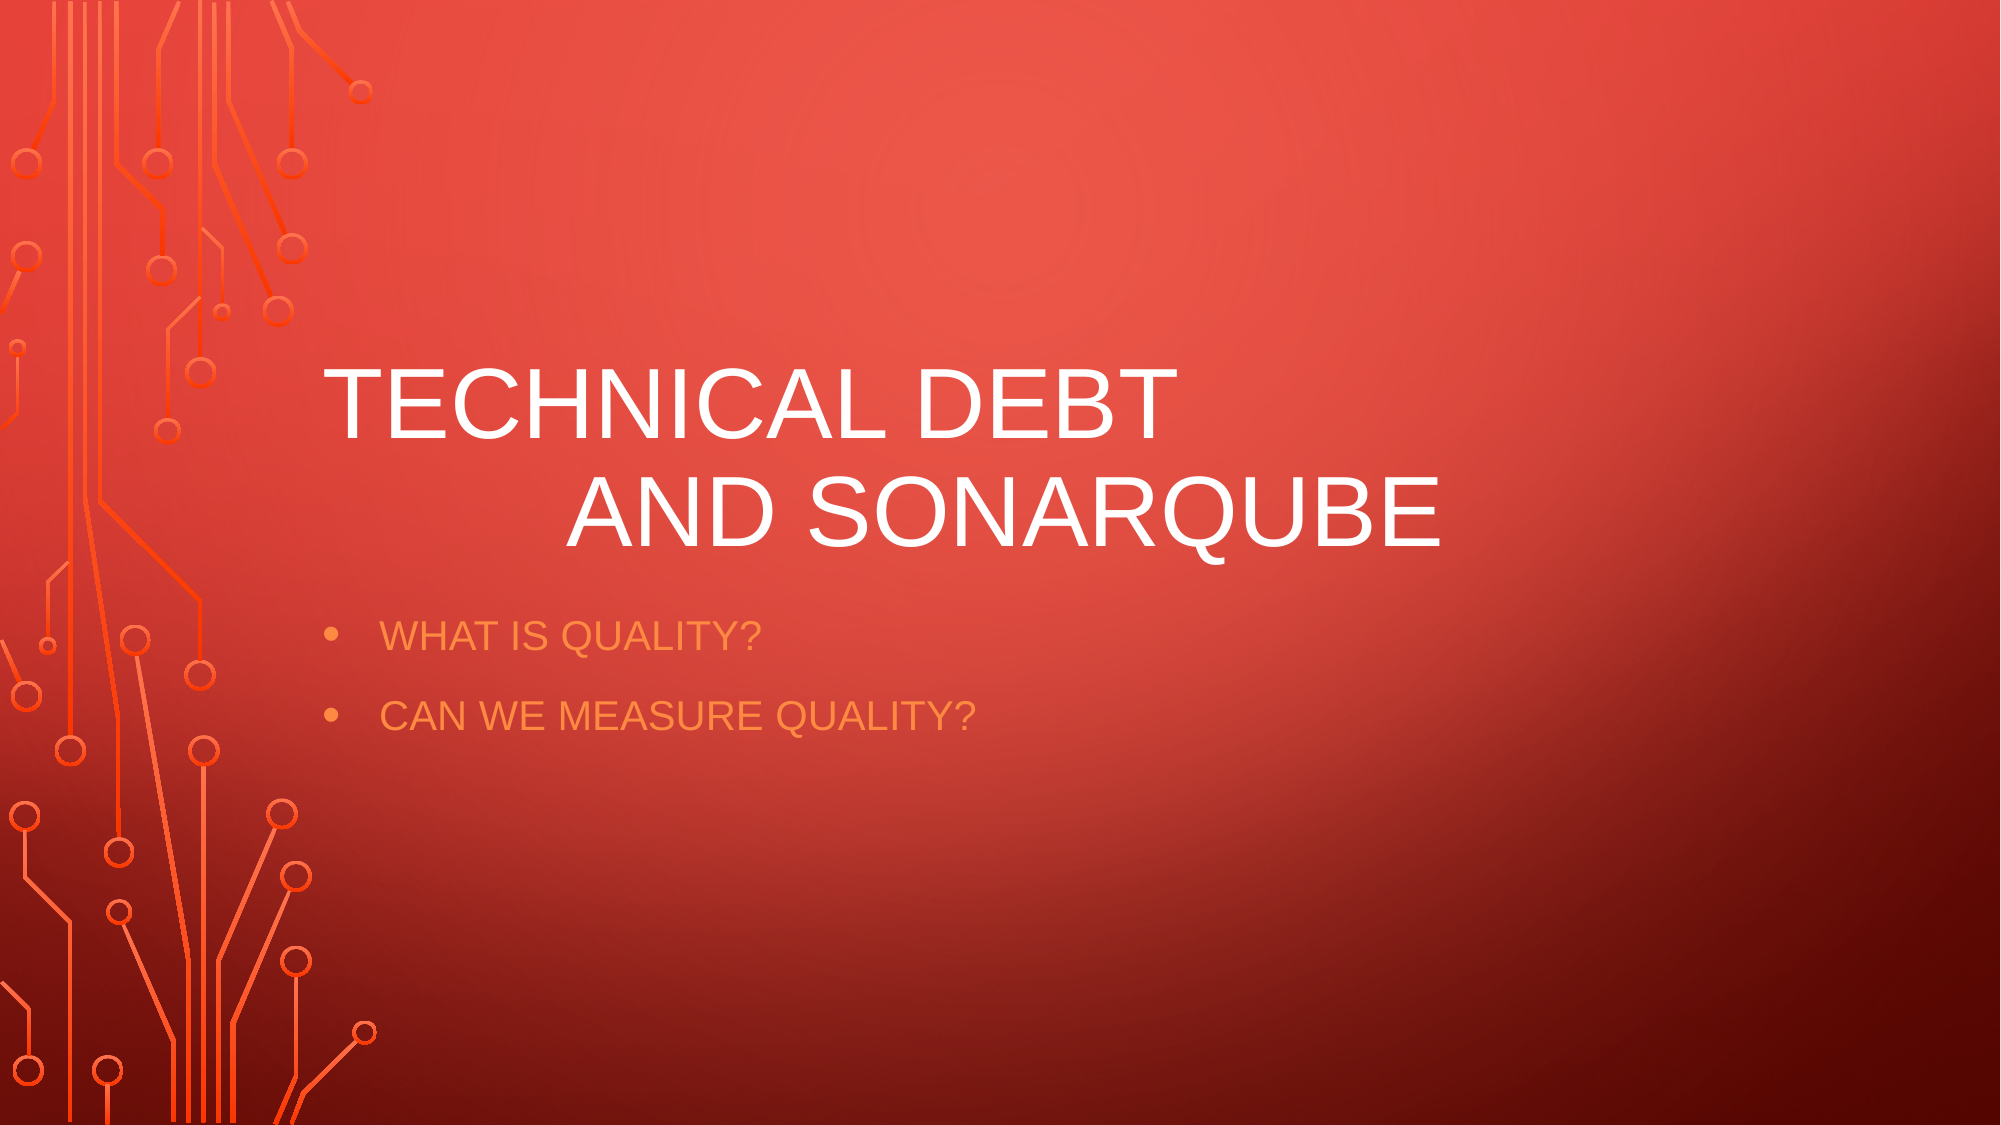

# Technical debt and Sonarqube
What is quality?
Can we measure quality?